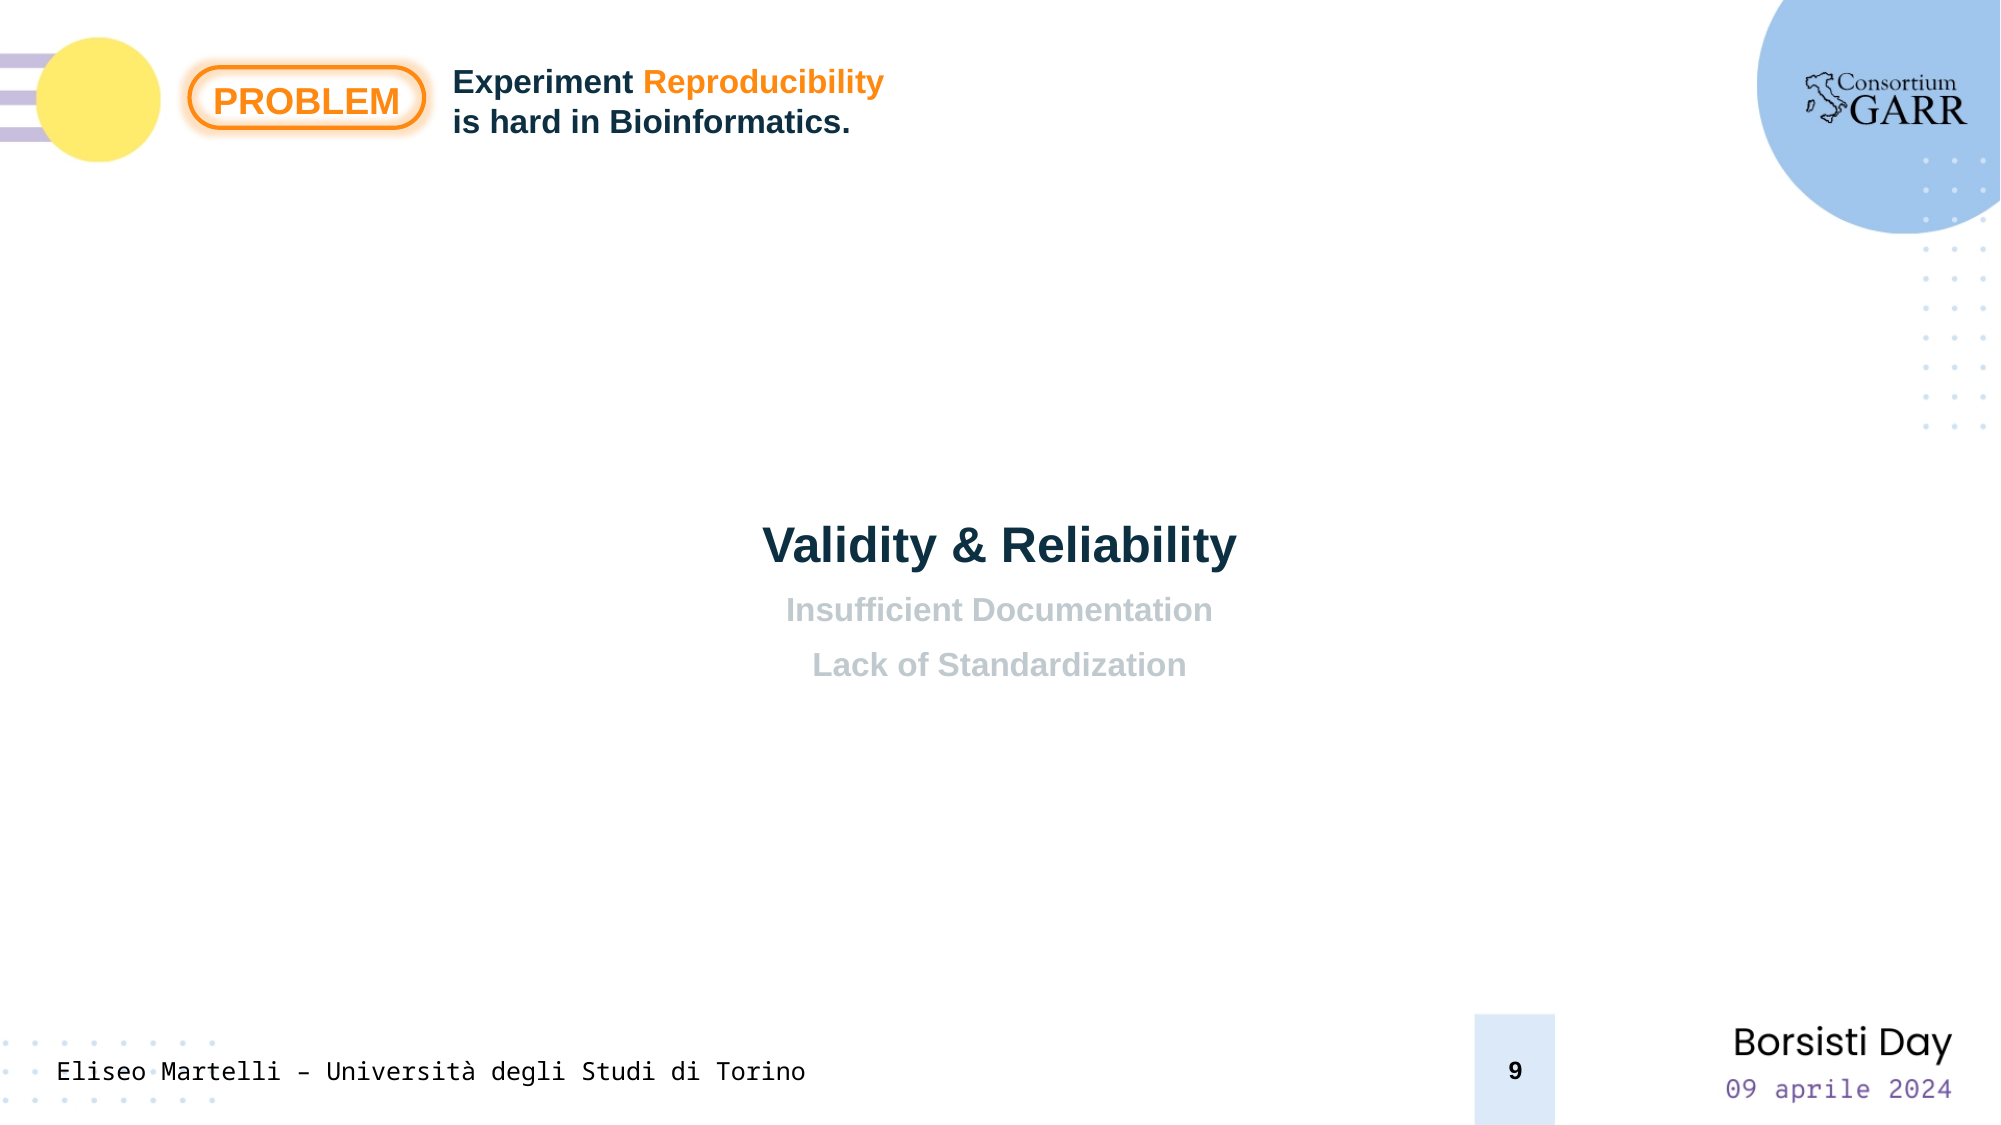

Experiment Reproducibility
is hard in Bioinformatics.

PROBLEM
Validity & Reliability
Insufficient Documentation
Lack of Standardization
9
Eliseo Martelli – Università degli Studi di Torino